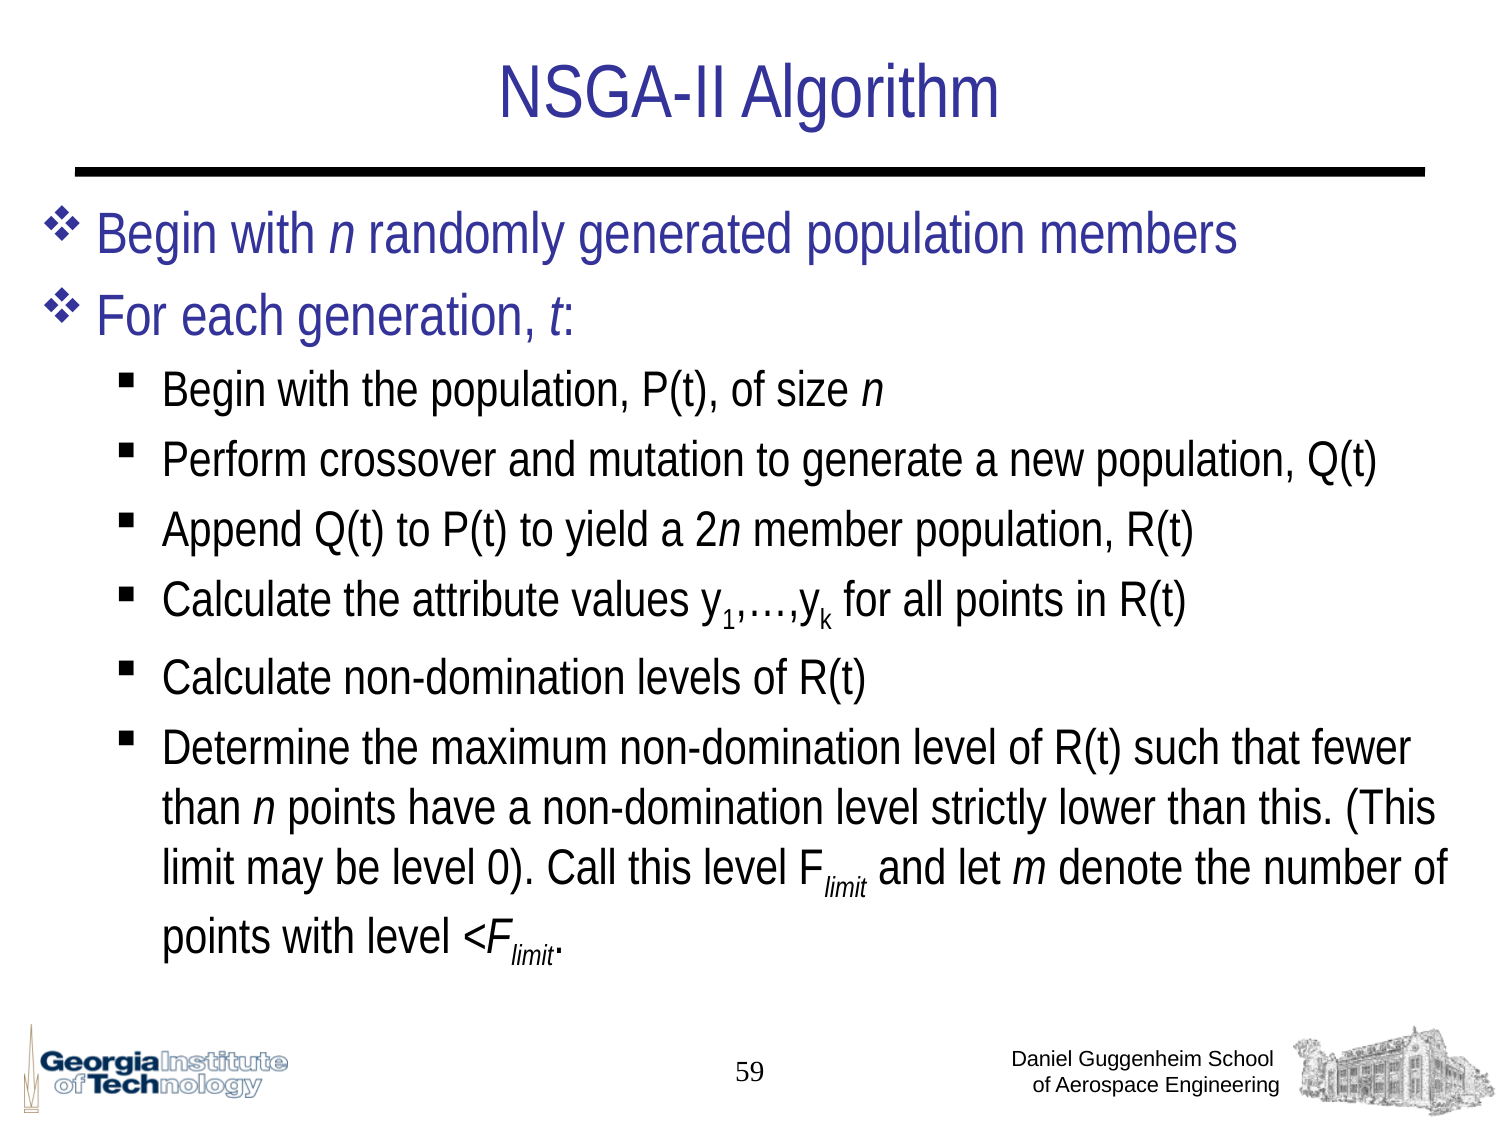

# NSGA-II Algorithm
Begin with n randomly generated population members
For each generation, t:
Begin with the population, P(t), of size n
Perform crossover and mutation to generate a new population, Q(t)
Append Q(t) to P(t) to yield a 2n member population, R(t)
Calculate the attribute values y1,…,yk for all points in R(t)
Calculate non-domination levels of R(t)
Determine the maximum non-domination level of R(t) such that fewer than n points have a non-domination level strictly lower than this. (This limit may be level 0). Call this level Flimit and let m denote the number of points with level <Flimit.